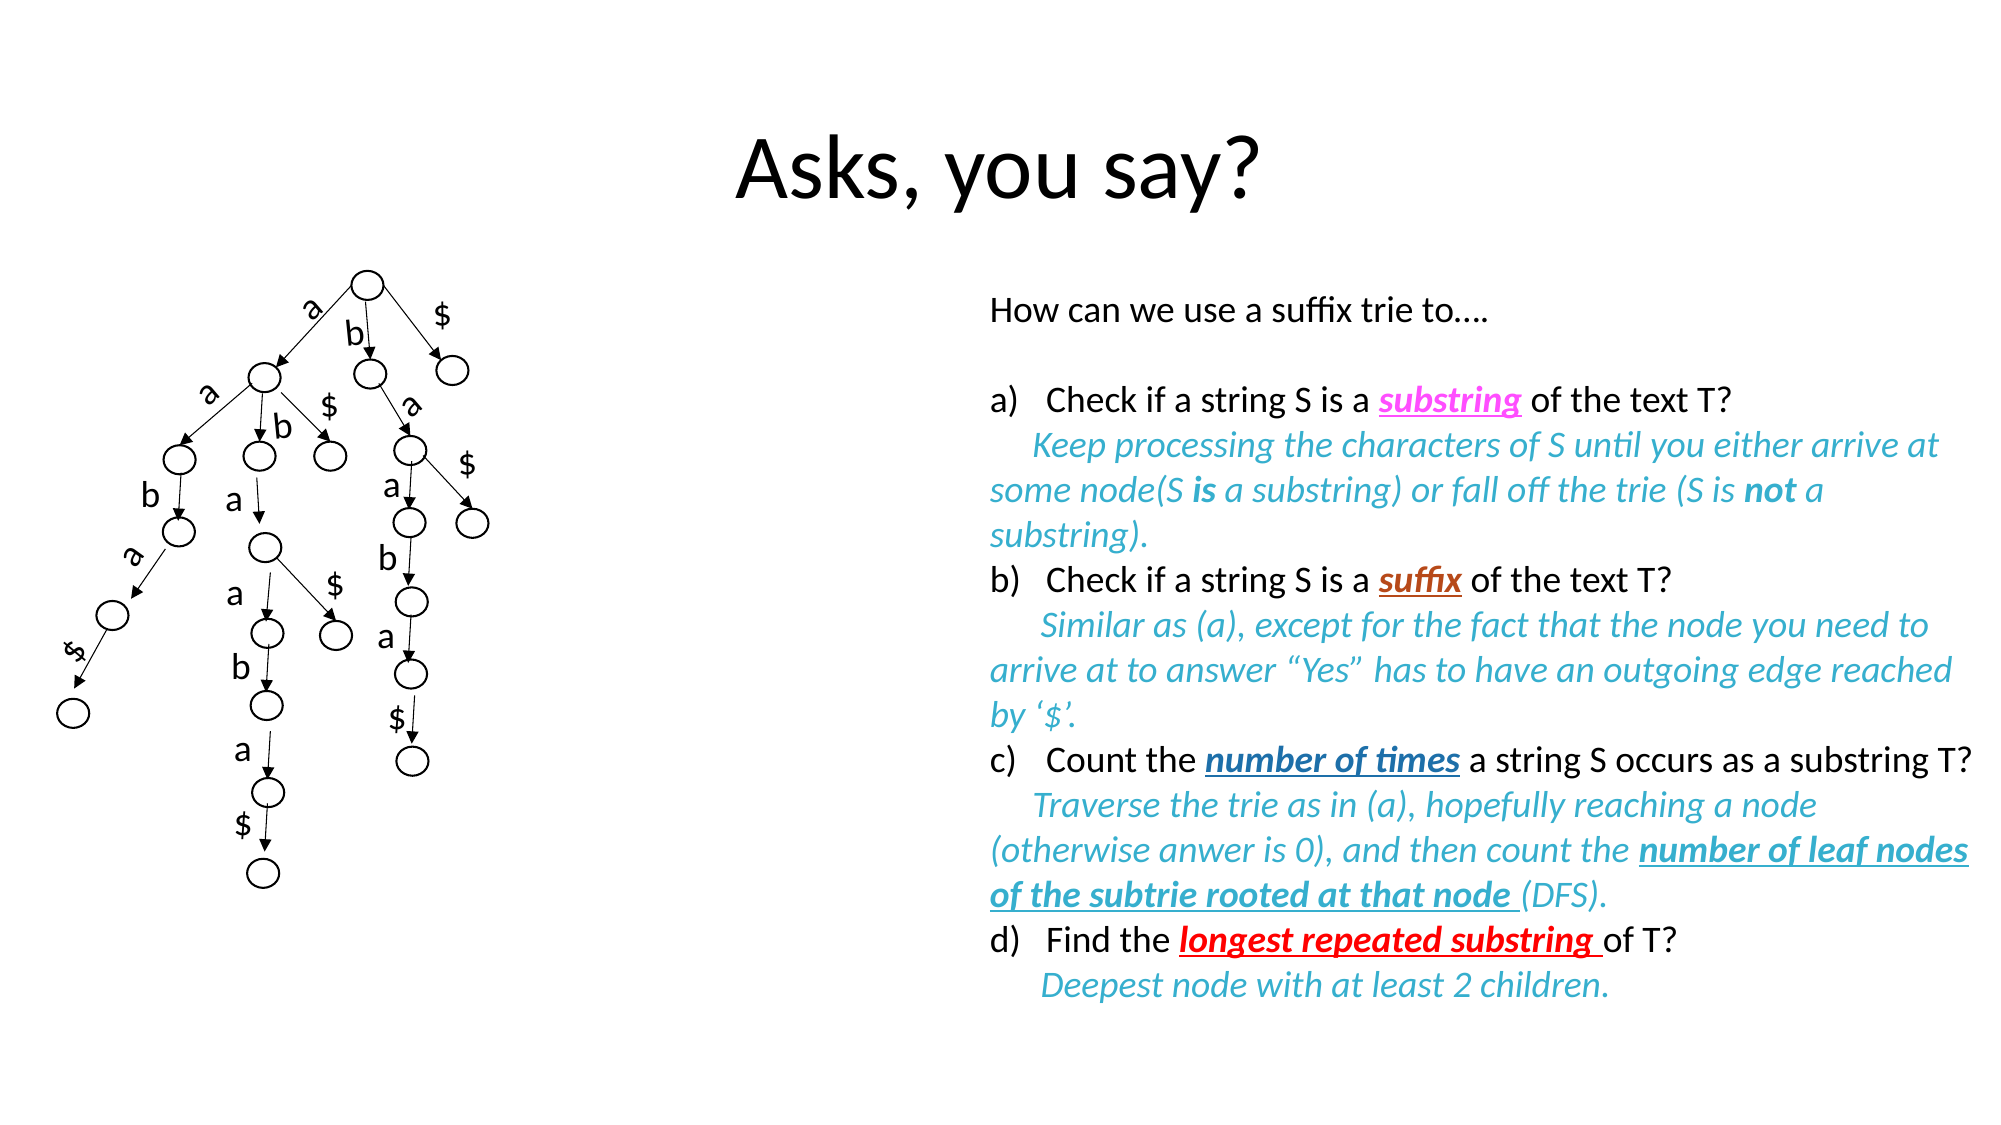

# Asks, you say?
a

How can we use a suffix trie to….

Check if a string S is a substring of the text T?
     Keep processing the characters of S until you either arrive at some node(S is a substring) or fall off the trie (S is not a substring).
Check if a string S is a suffix of the text T?
      Similar as (a), except for the fact that the node you need to arrive at to answer “Yes” has to have an outgoing edge reached by ‘$’.
Count the number of times a string S occurs as a substring T?
     Traverse the trie as in (a), hopefully reaching a node (otherwise anwer is 0), and then count the number of leaf nodes of the subtrie rooted at that node (DFS).
Find the longest repeated substring of T?
      Deepest node with at least 2 children.

$
b
a

a
$
b
$

a
b
a

a
b

$
a

a
$

b

$

a

$